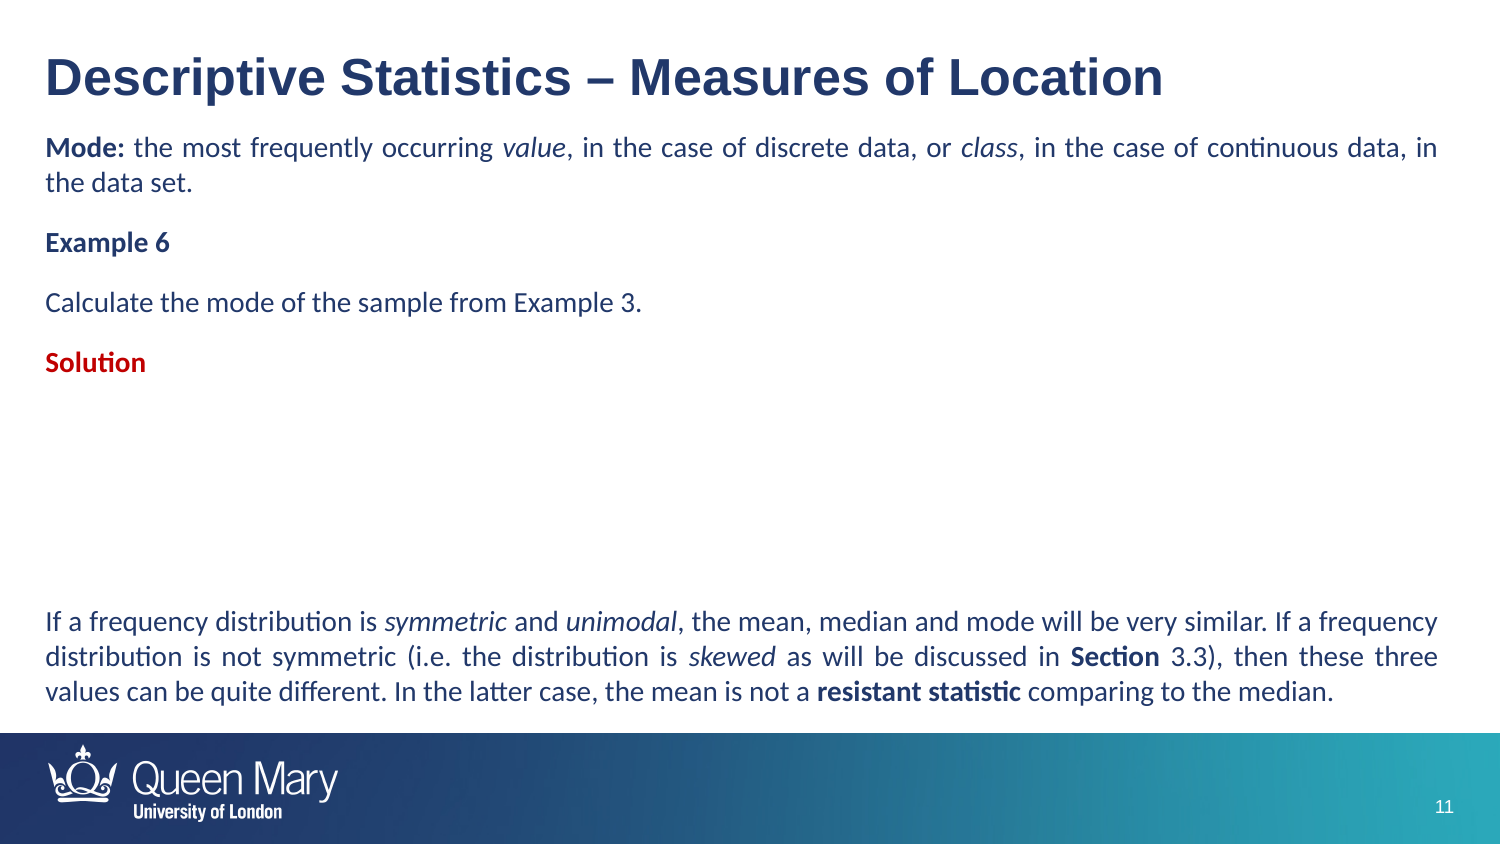

Descriptive Statistics – Measures of Location
Mode: the most frequently occurring value, in the case of discrete data, or class, in the case of continuous data, in the data set.
Example 6
Calculate the mode of the sample from Example 3.
Solution
If a frequency distribution is symmetric and unimodal, the mean, median and mode will be very similar. If a frequency distribution is not symmetric (i.e. the distribution is skewed as will be discussed in Section 3.3), then these three values can be quite different. In the latter case, the mean is not a resistant statistic comparing to the median.